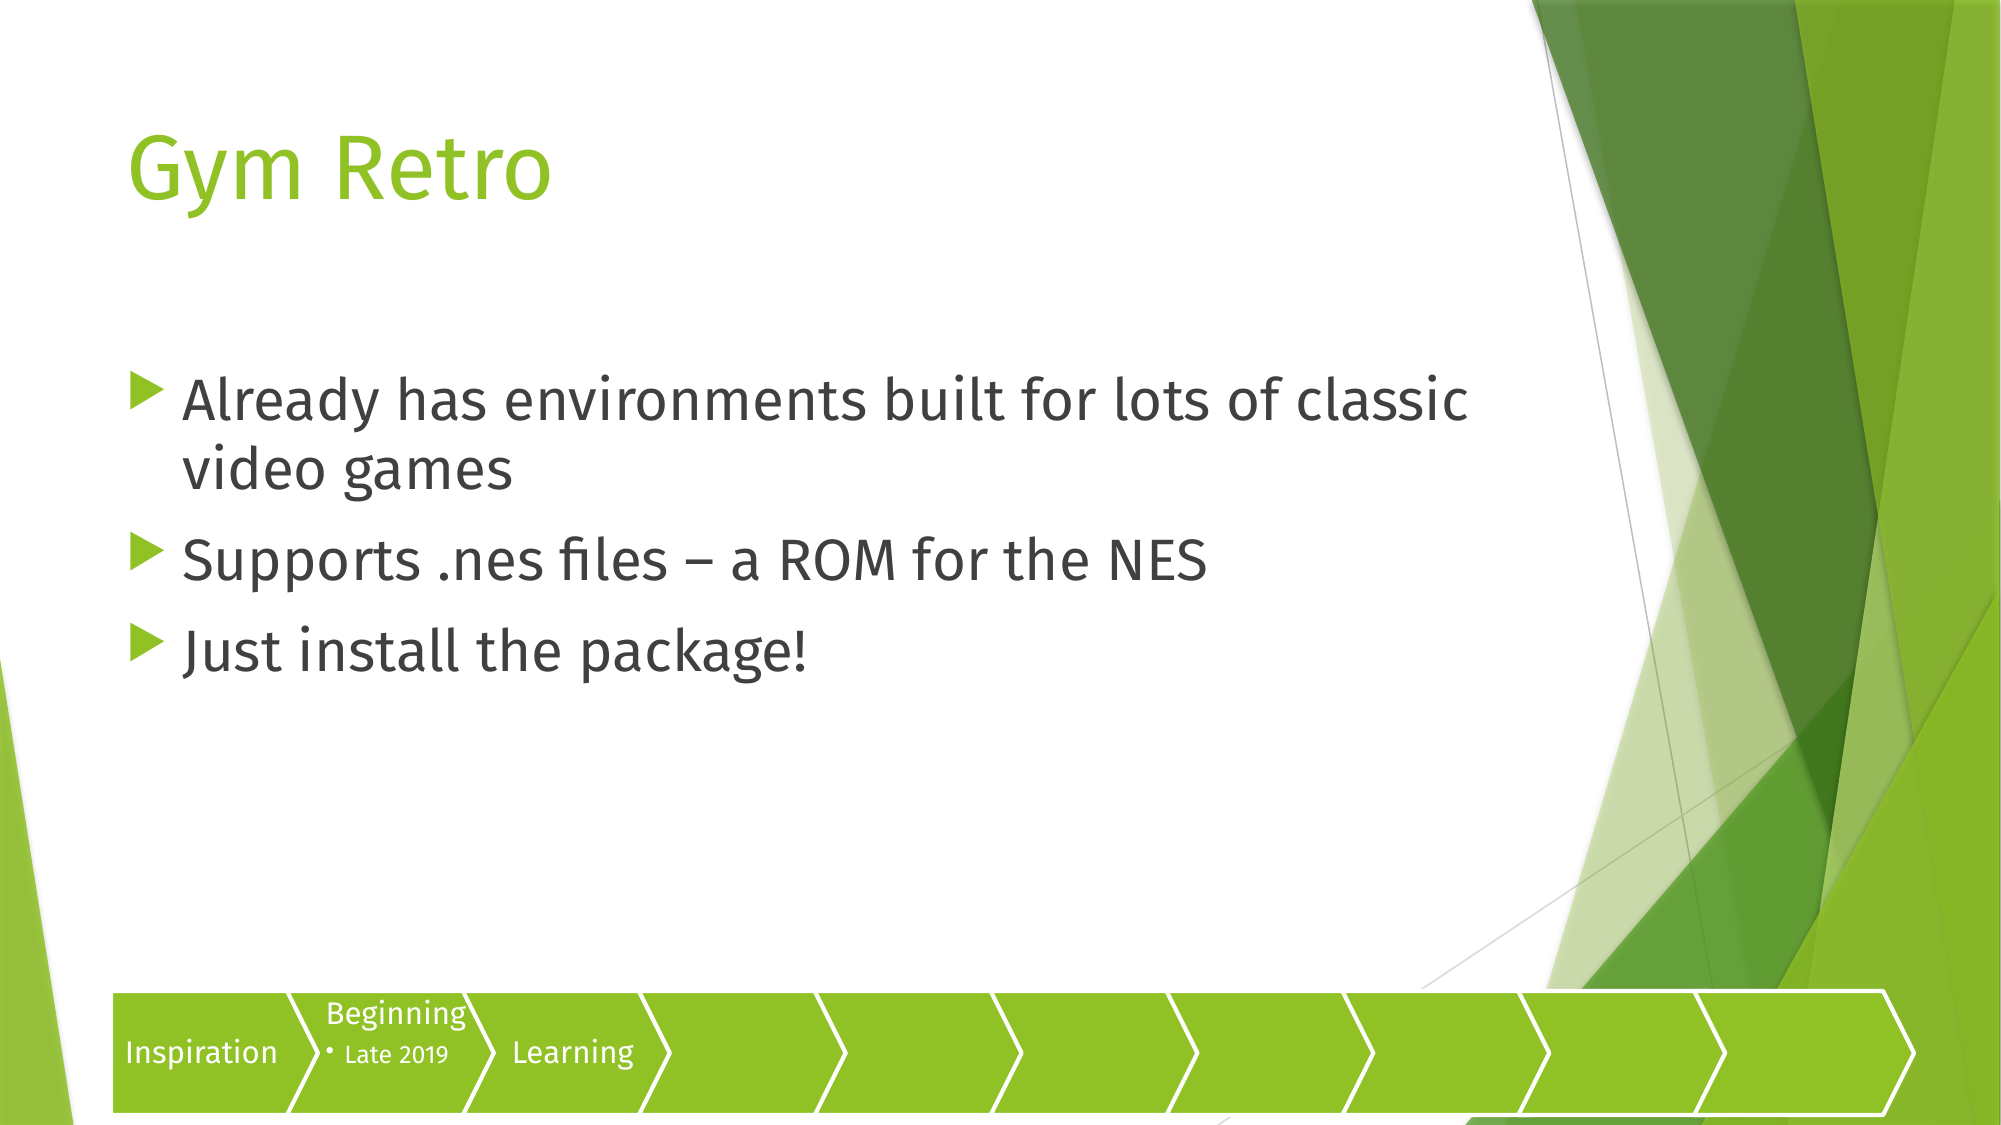

# Gym Retro
Already has environments built for lots of classic video games
Supports .nes files – a ROM for the NES
Just install the package!
Inspiration
Beginning
Late 2019
Learning